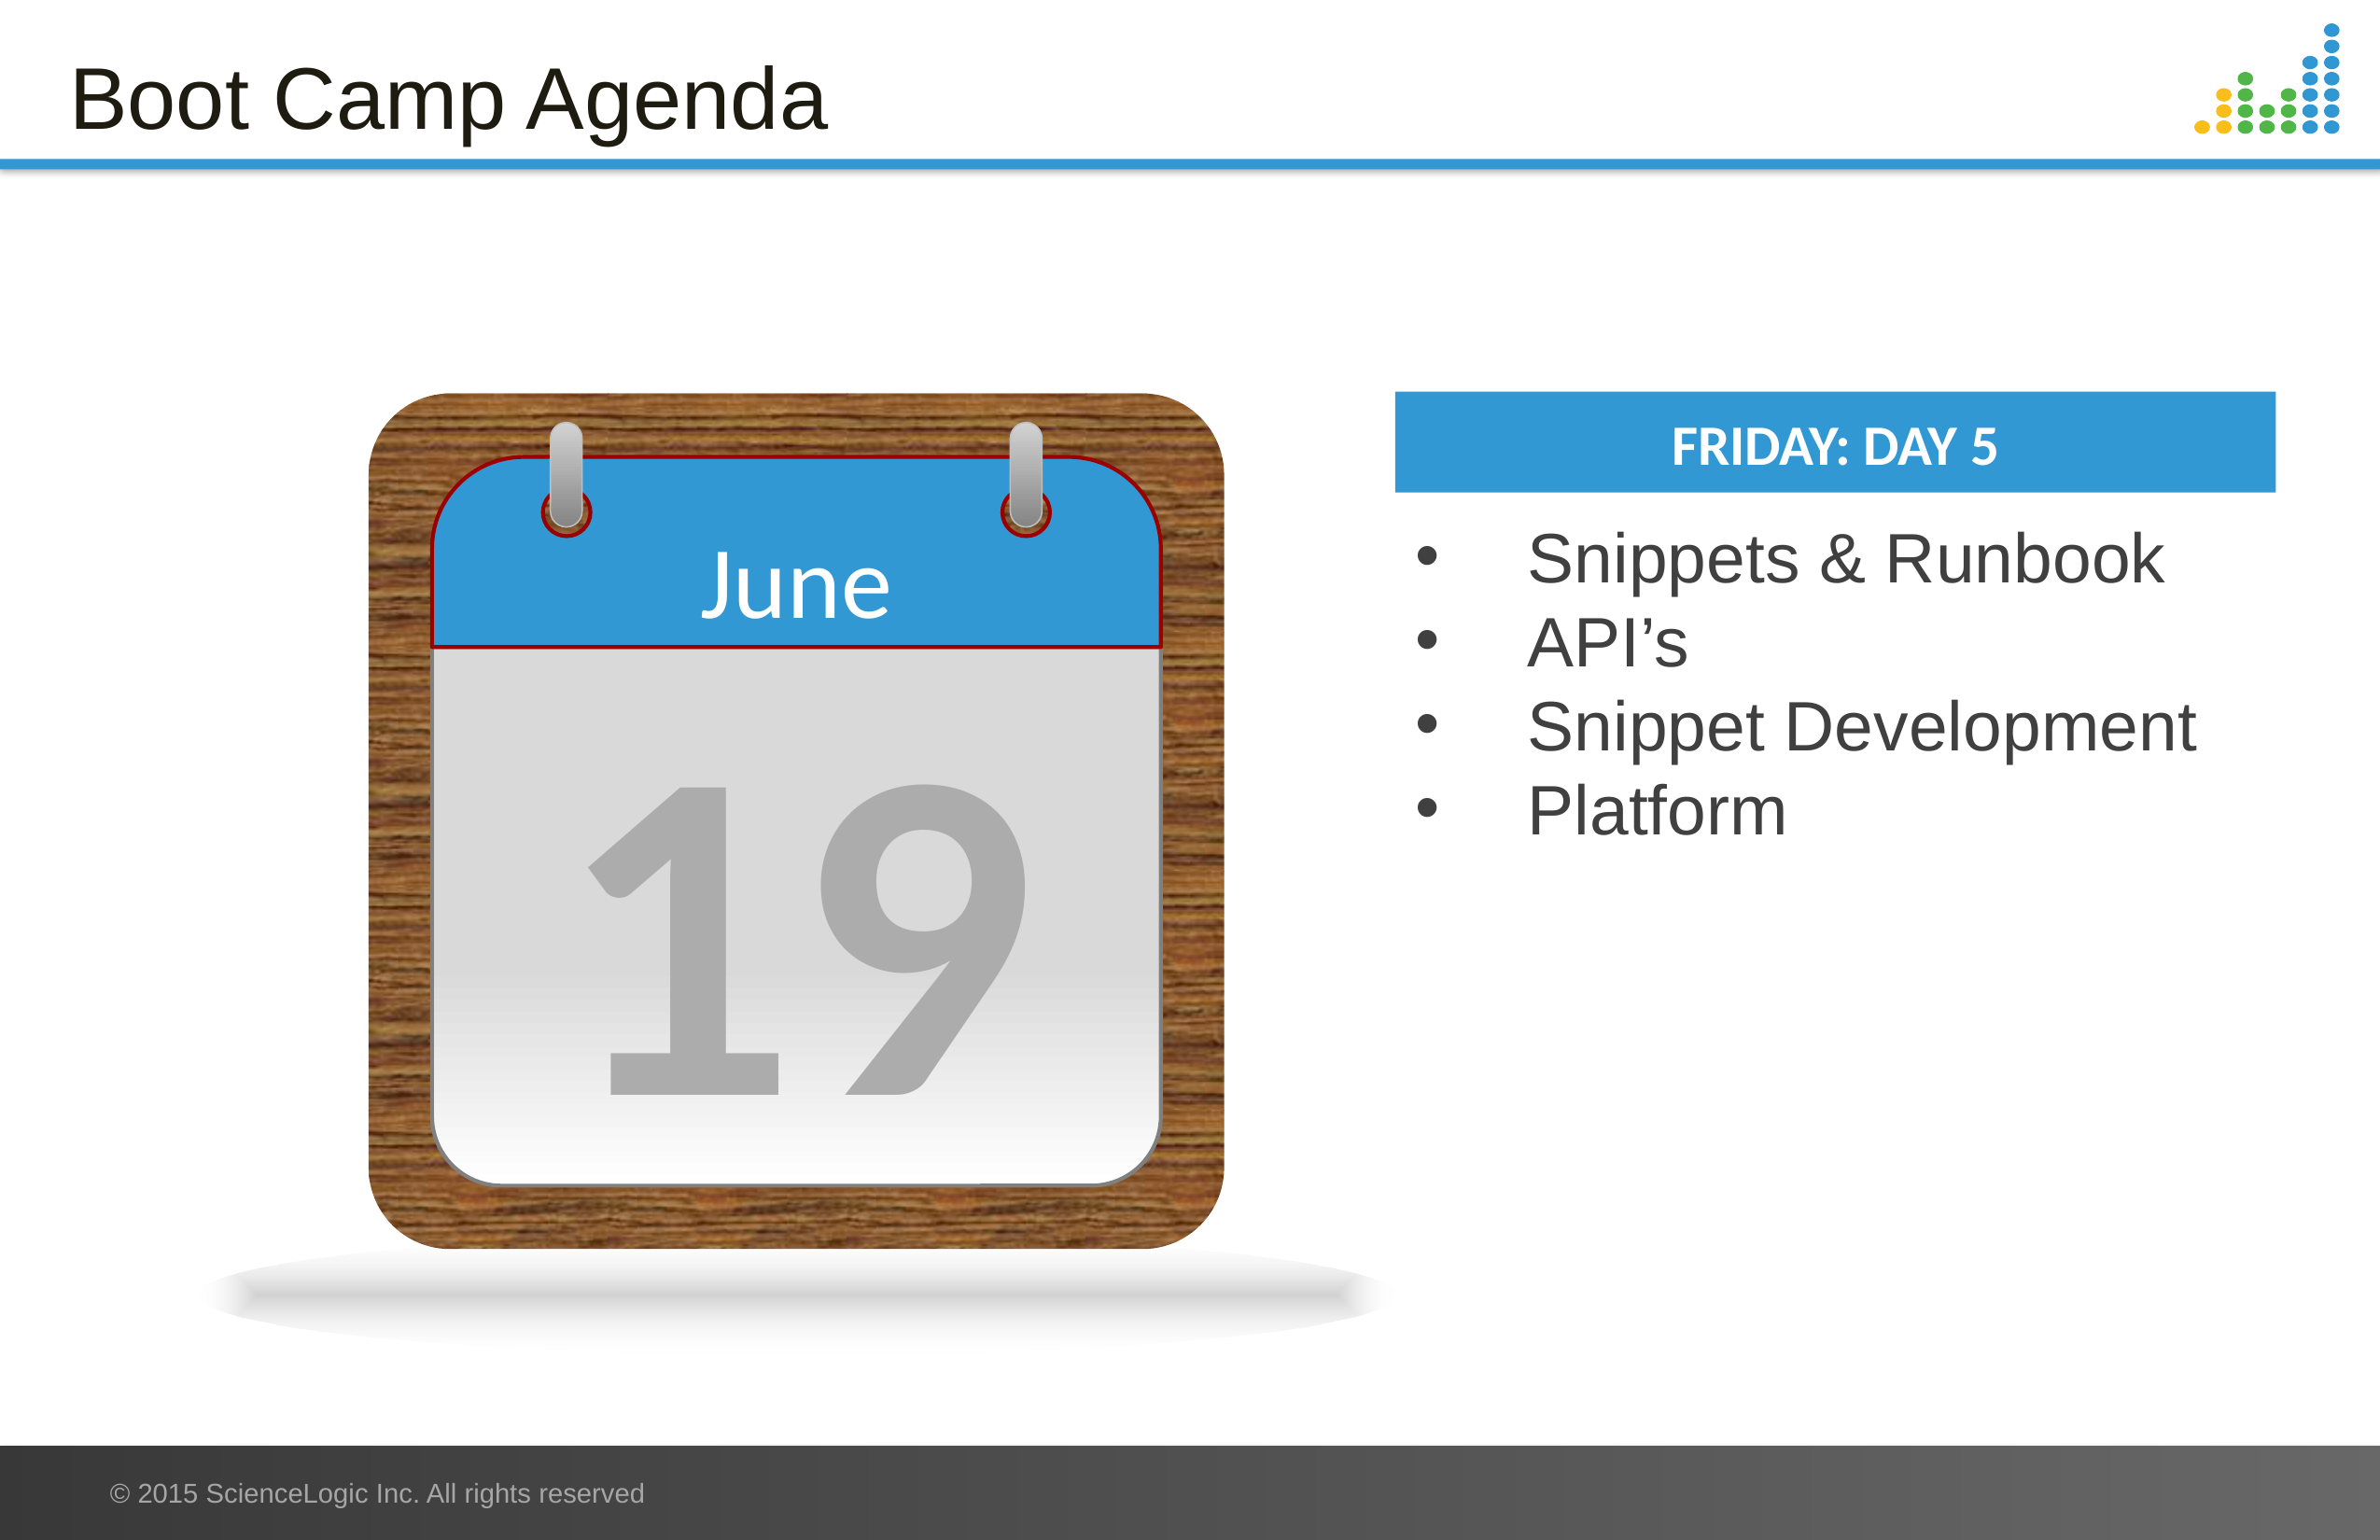

# Boot Camp Agenda
FRIDAY: DAY 5
Snippets & Runbook
API’s
Snippet Development
Platform

June
19